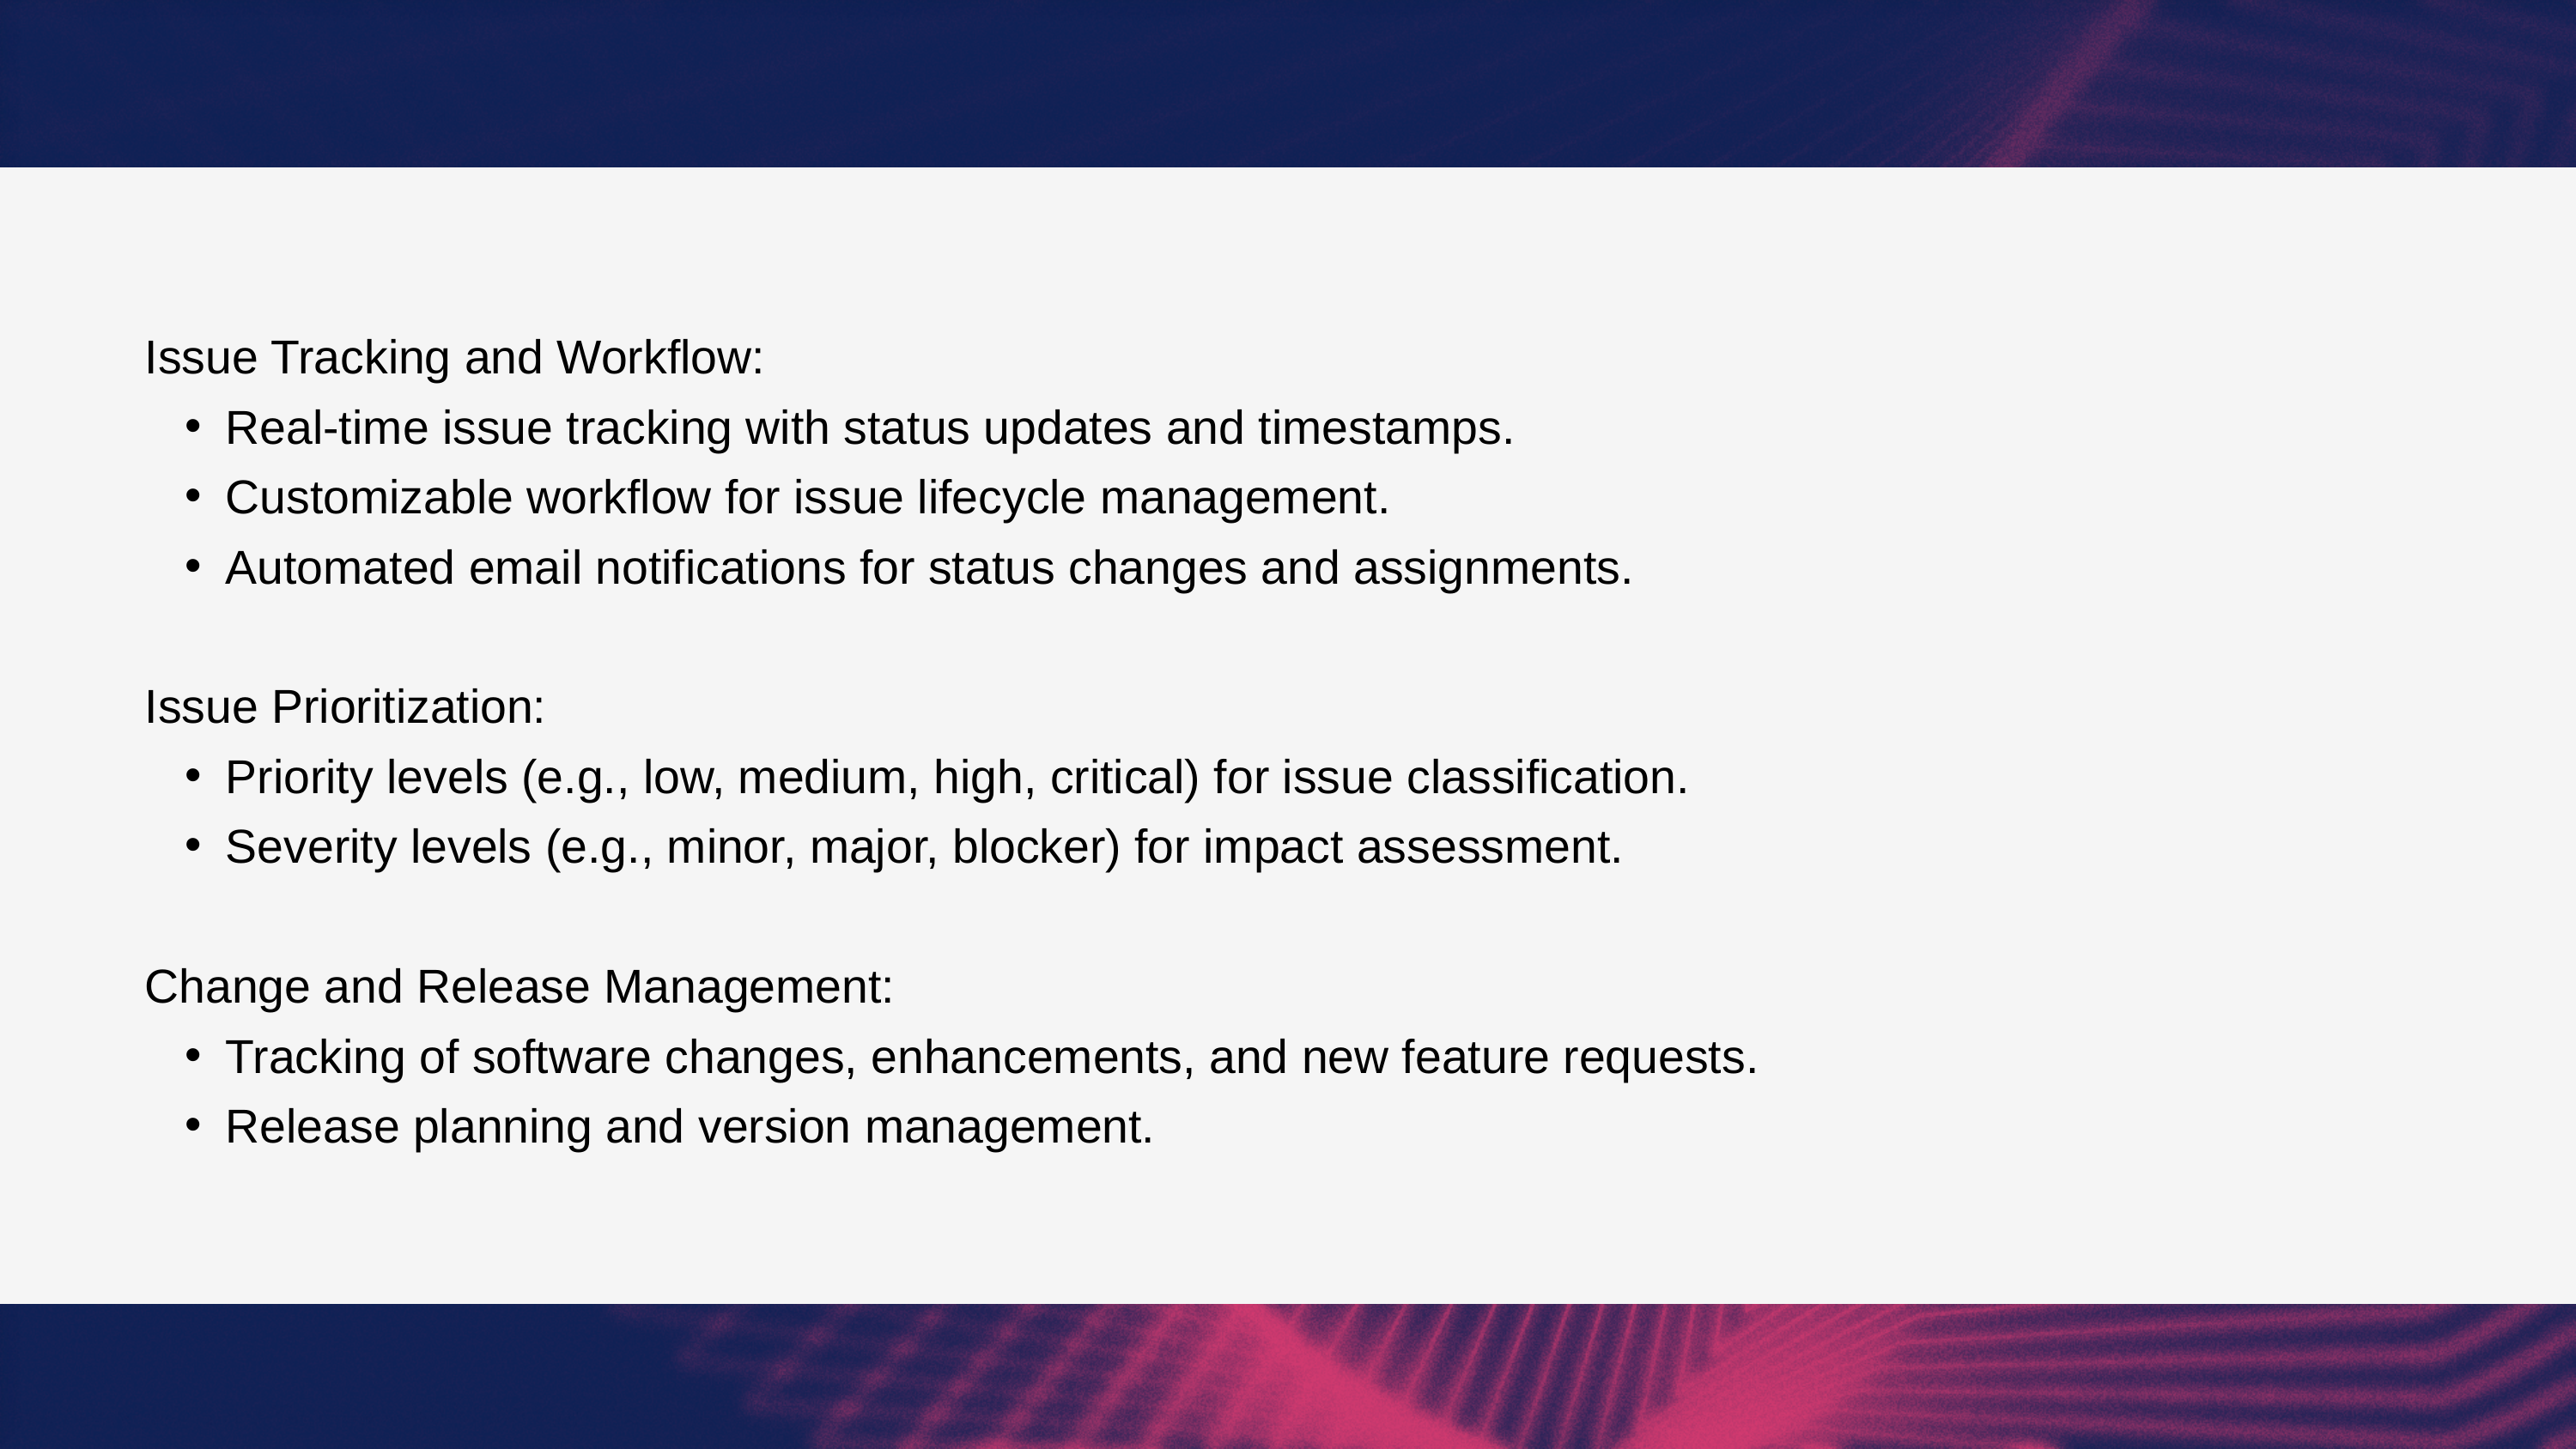

Issue Tracking and Workflow:
Real-time issue tracking with status updates and timestamps.
Customizable workflow for issue lifecycle management.
Automated email notifications for status changes and assignments.

Issue Prioritization:
Priority levels (e.g., low, medium, high, critical) for issue classification.
Severity levels (e.g., minor, major, blocker) for impact assessment.

Change and Release Management:
Tracking of software changes, enhancements, and new feature requests.
Release planning and version management.